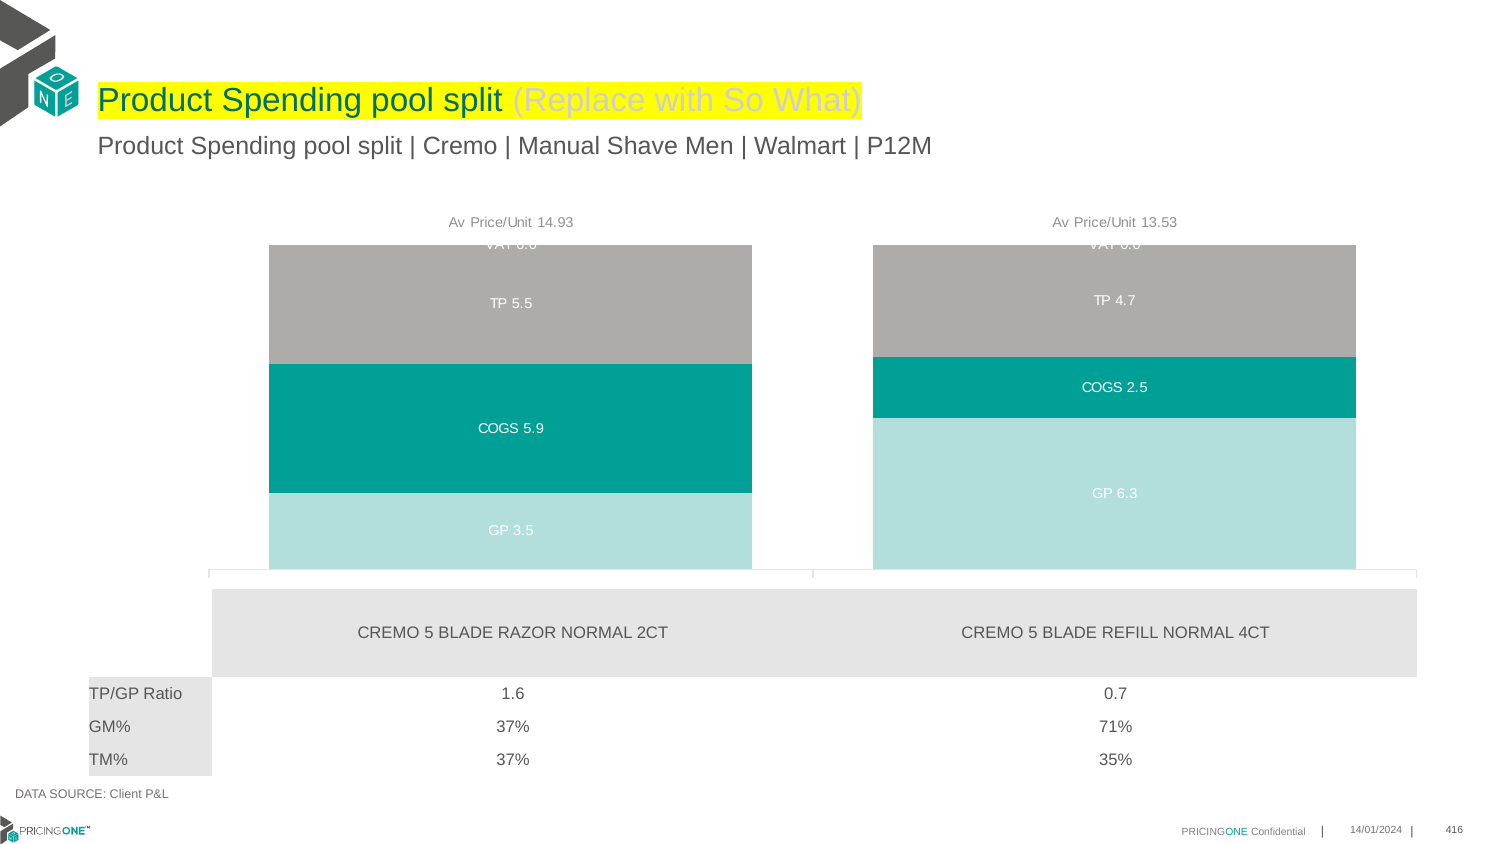

# Product Spending pool split (Replace with So What)
Product Spending pool split | Cremo | Manual Shave Men | Walmart | P12M

### Chart

| Category | GP | COGS | TP | VAT |
|---|---|---|---|---|
| Av Price/Unit 14.93 | 3.513407984599932 | 5.943010227653164 | 5.477194877803816 | 0.0 |
| Av Price/Unit 13.53 | 6.320834774436092 | 2.536511904761905 | 4.677202474937342 | 0.0 |
|  | CREMO 5 BLADE RAZOR NORMAL 2CT | CREMO 5 BLADE REFILL NORMAL 4CT |
| --- | --- | --- |
| TP/GP Ratio | 1.6 | 0.7 |
| GM% | 37% | 71% |
| TM% | 37% | 35% |
DATA SOURCE: Client P&L

14/01/2024
416